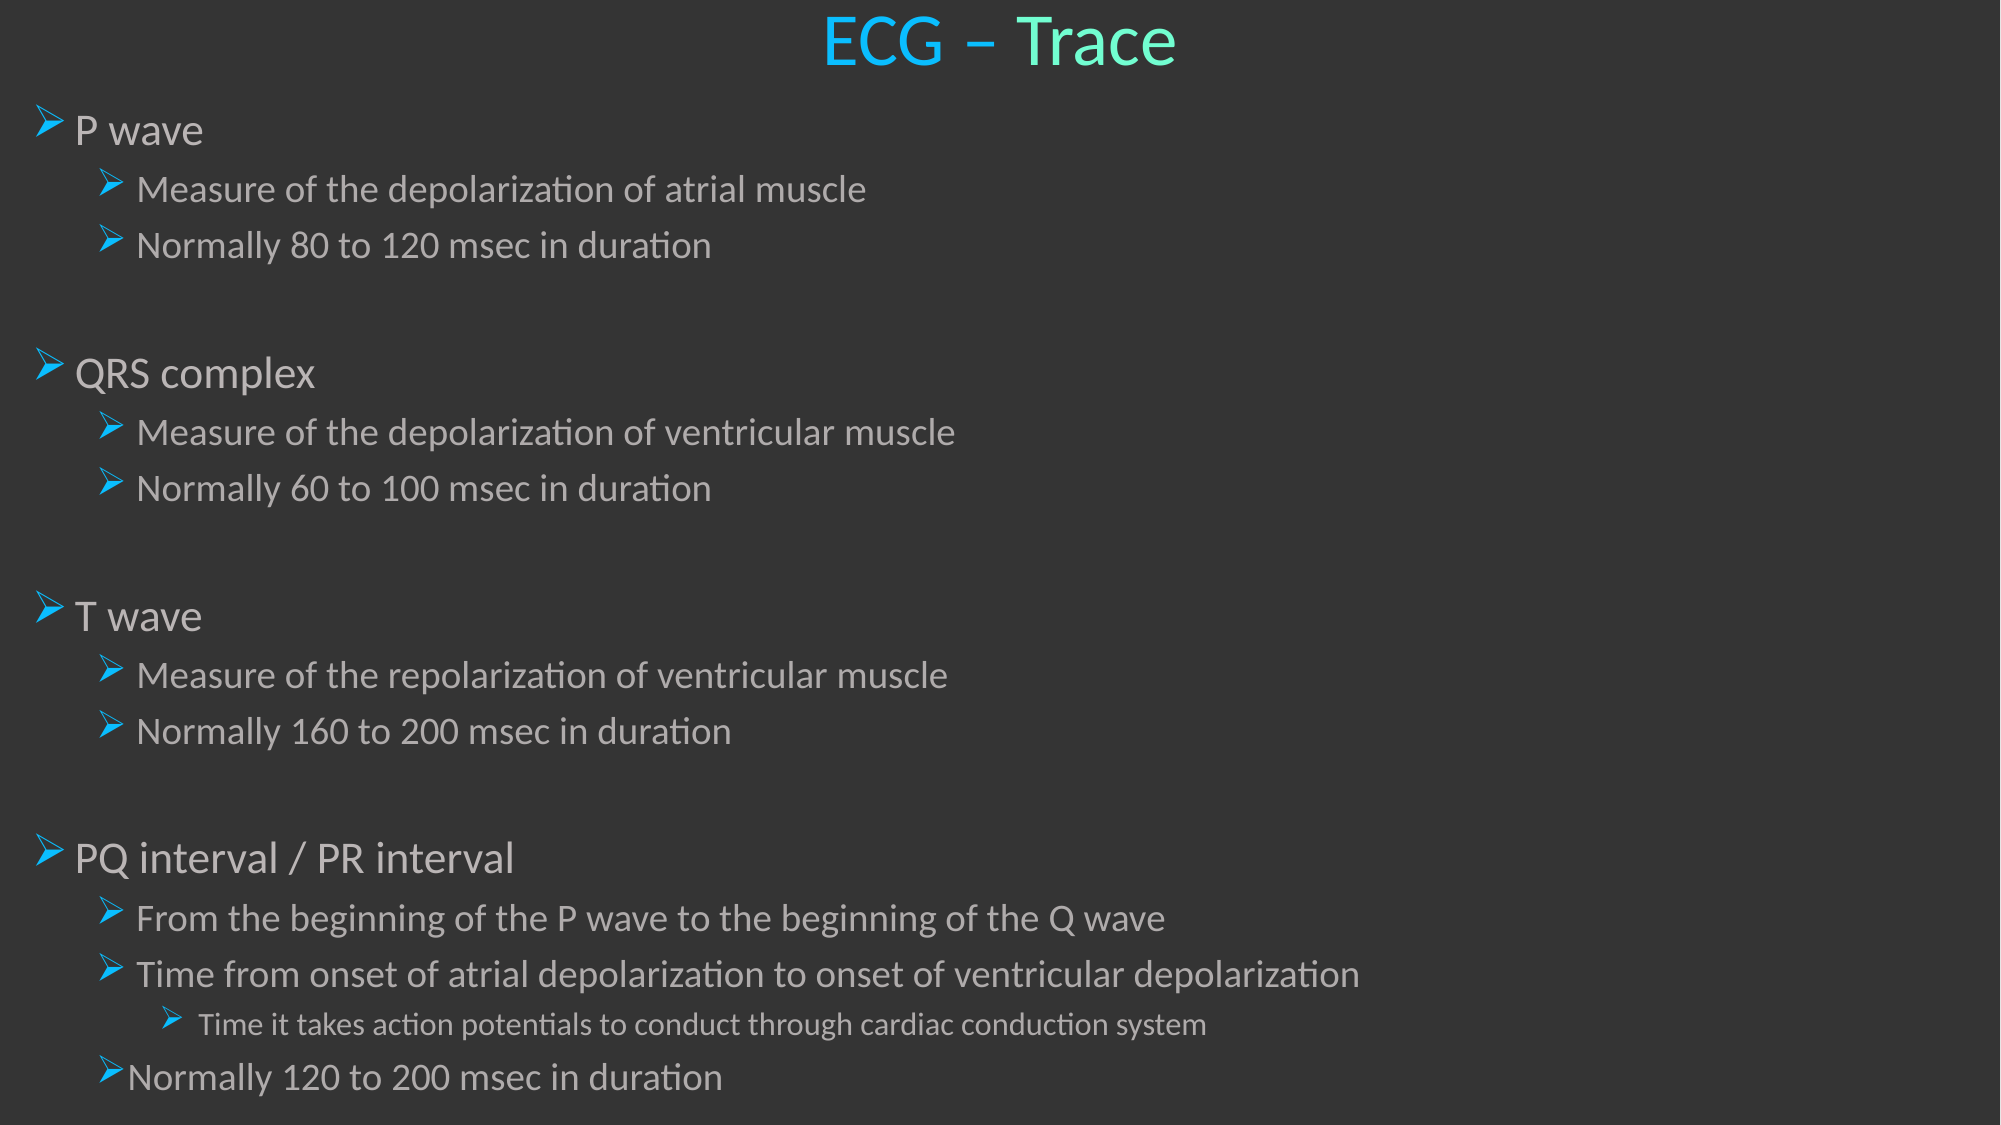

# ECG – Trace
 P wave
 Measure of the depolarization of atrial muscle
 Normally 80 to 120 msec in duration

 QRS complex
 Measure of the depolarization of ventricular muscle
 Normally 60 to 100 msec in duration

 T wave
 Measure of the repolarization of ventricular muscle
 Normally 160 to 200 msec in duration

 PQ interval / PR interval
 From the beginning of the P wave to the beginning of the Q wave
 Time from onset of atrial depolarization to onset of ventricular depolarization
 Time it takes action potentials to conduct through cardiac conduction system
Normally 120 to 200 msec in duration